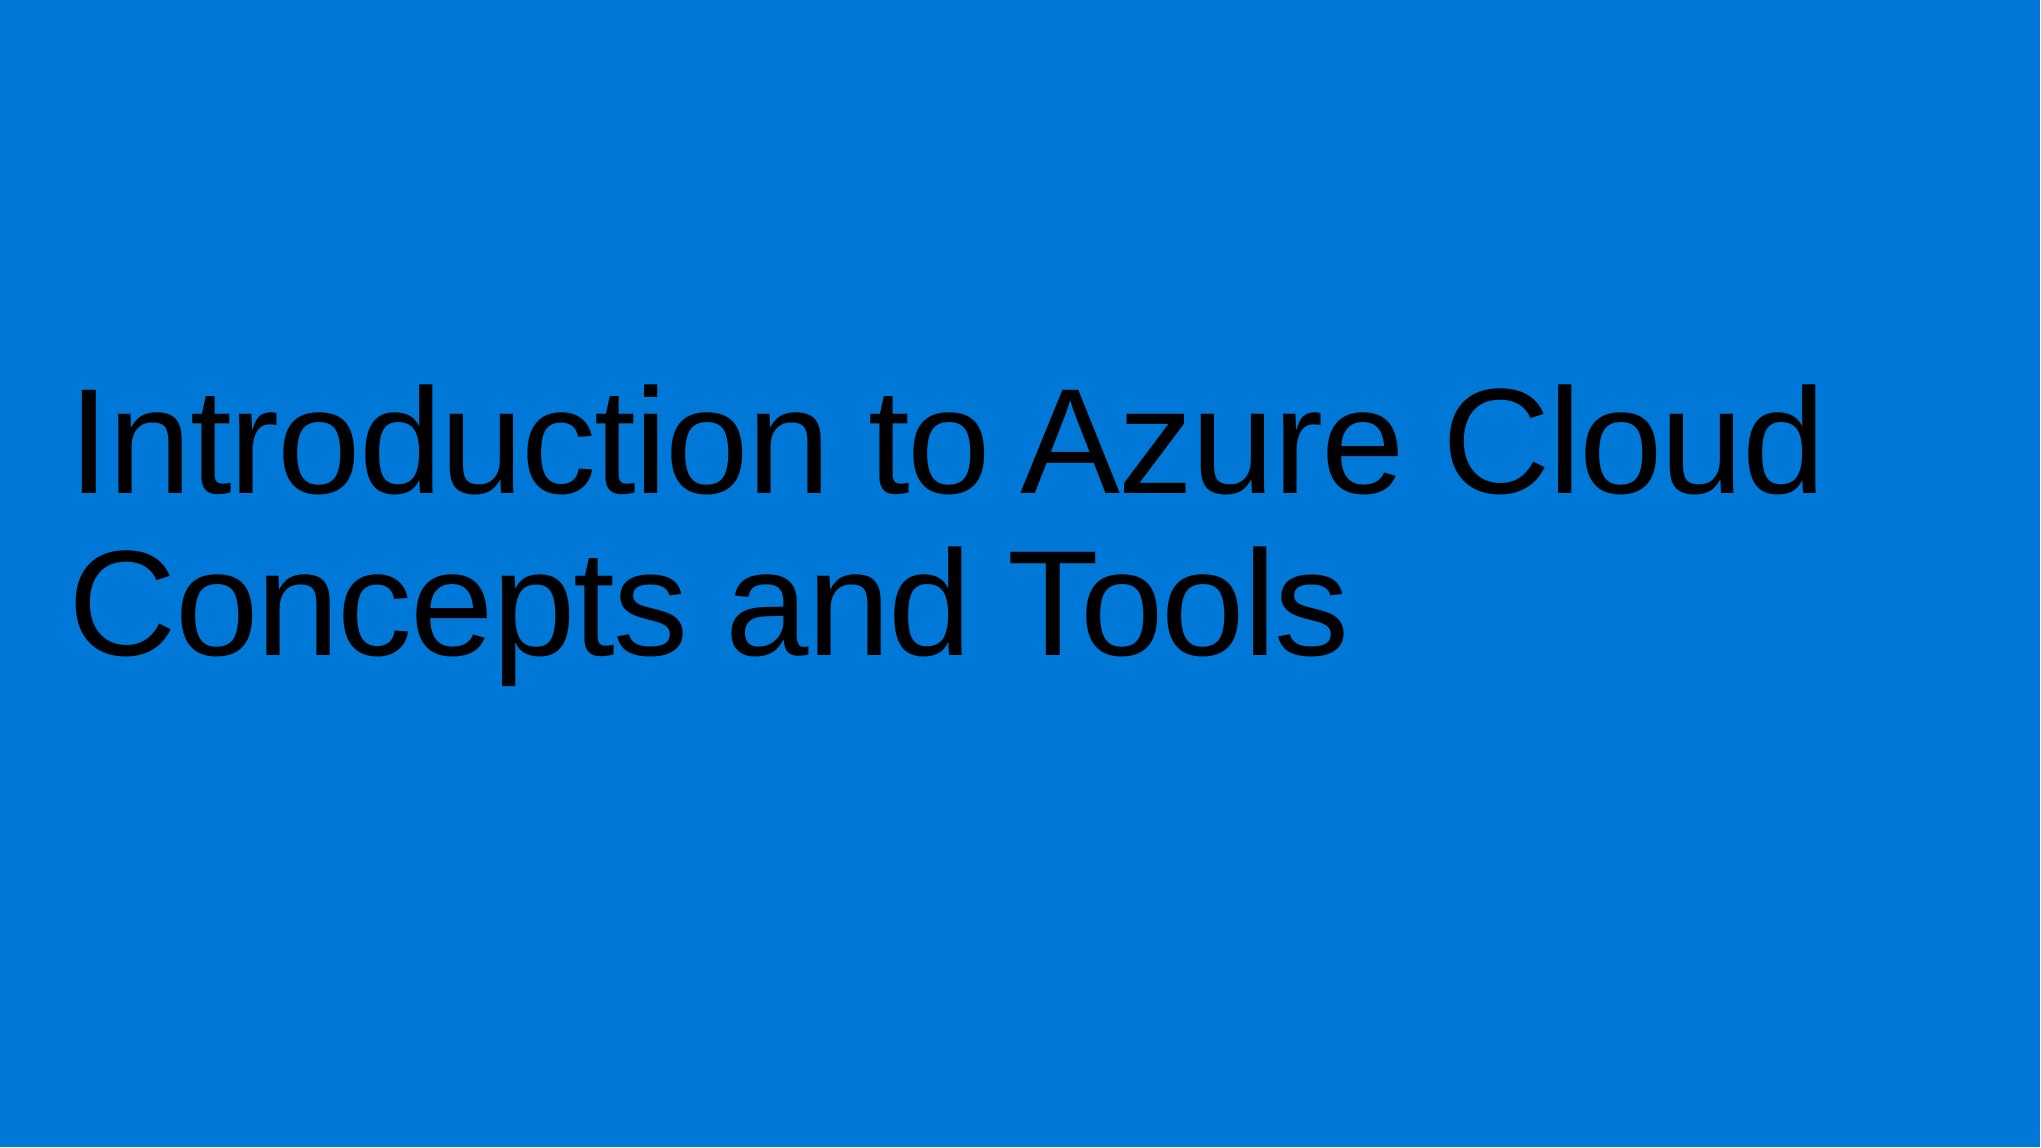

# Introduction to Azure Cloud Concepts and Tools